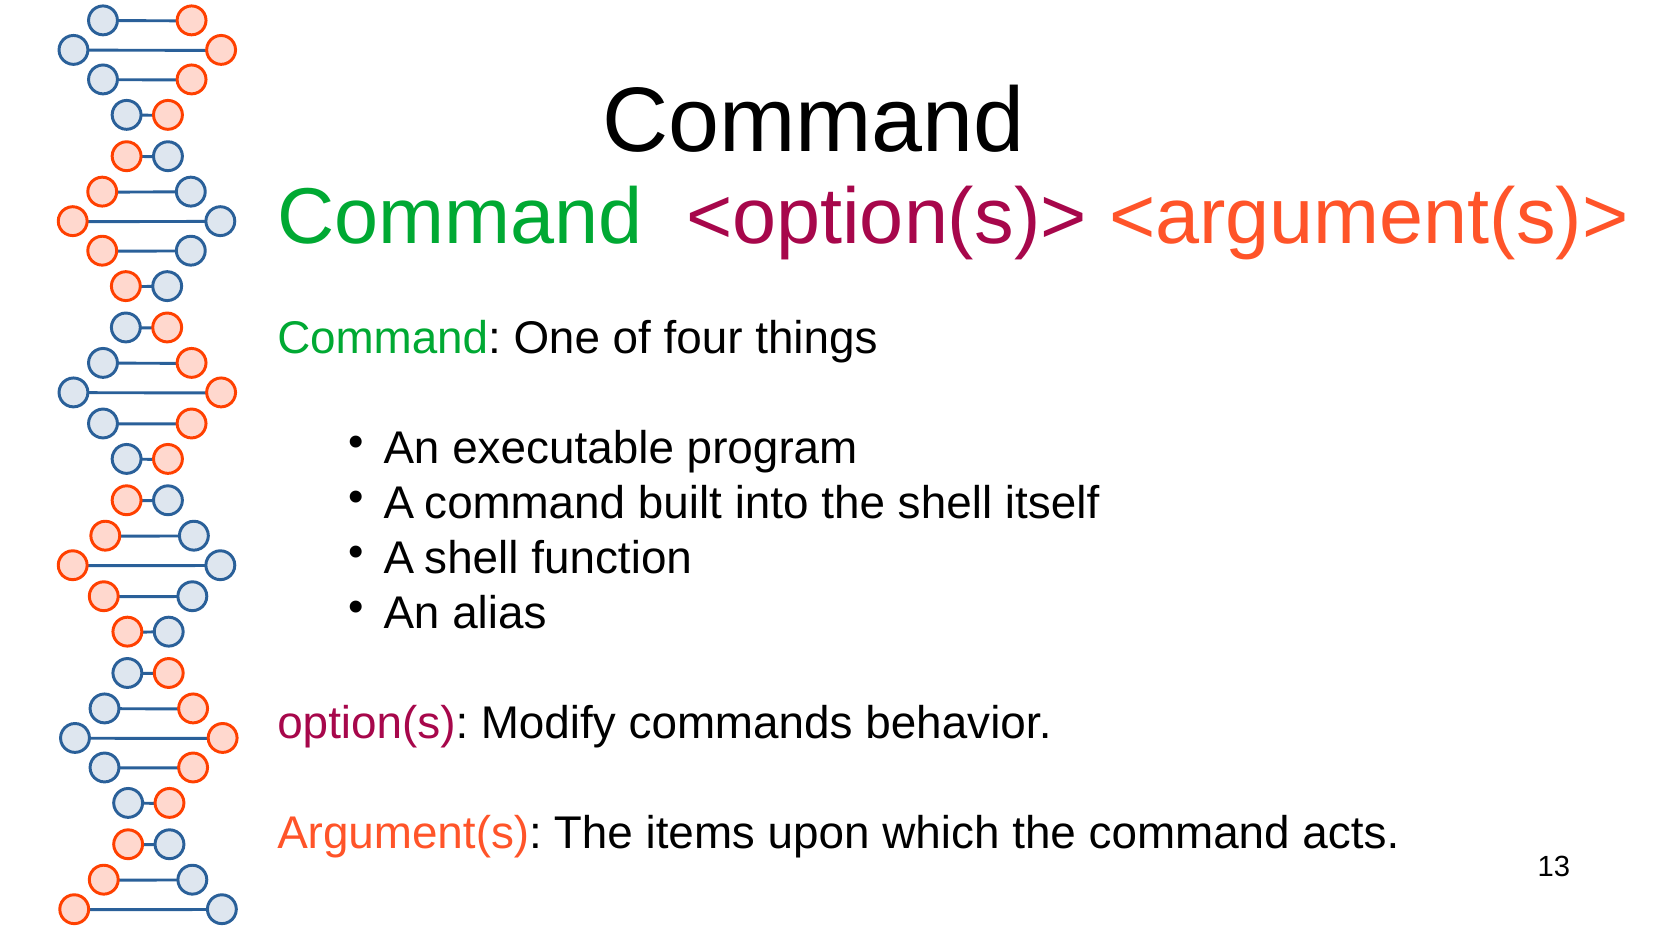

# Command
Command  <option(s)> <argument(s)>
Command: One of four things

An executable program
A command built into the shell itself
A shell function
An alias

option(s): Modify commands behavior.

Argument(s): The items upon which the command acts.
13